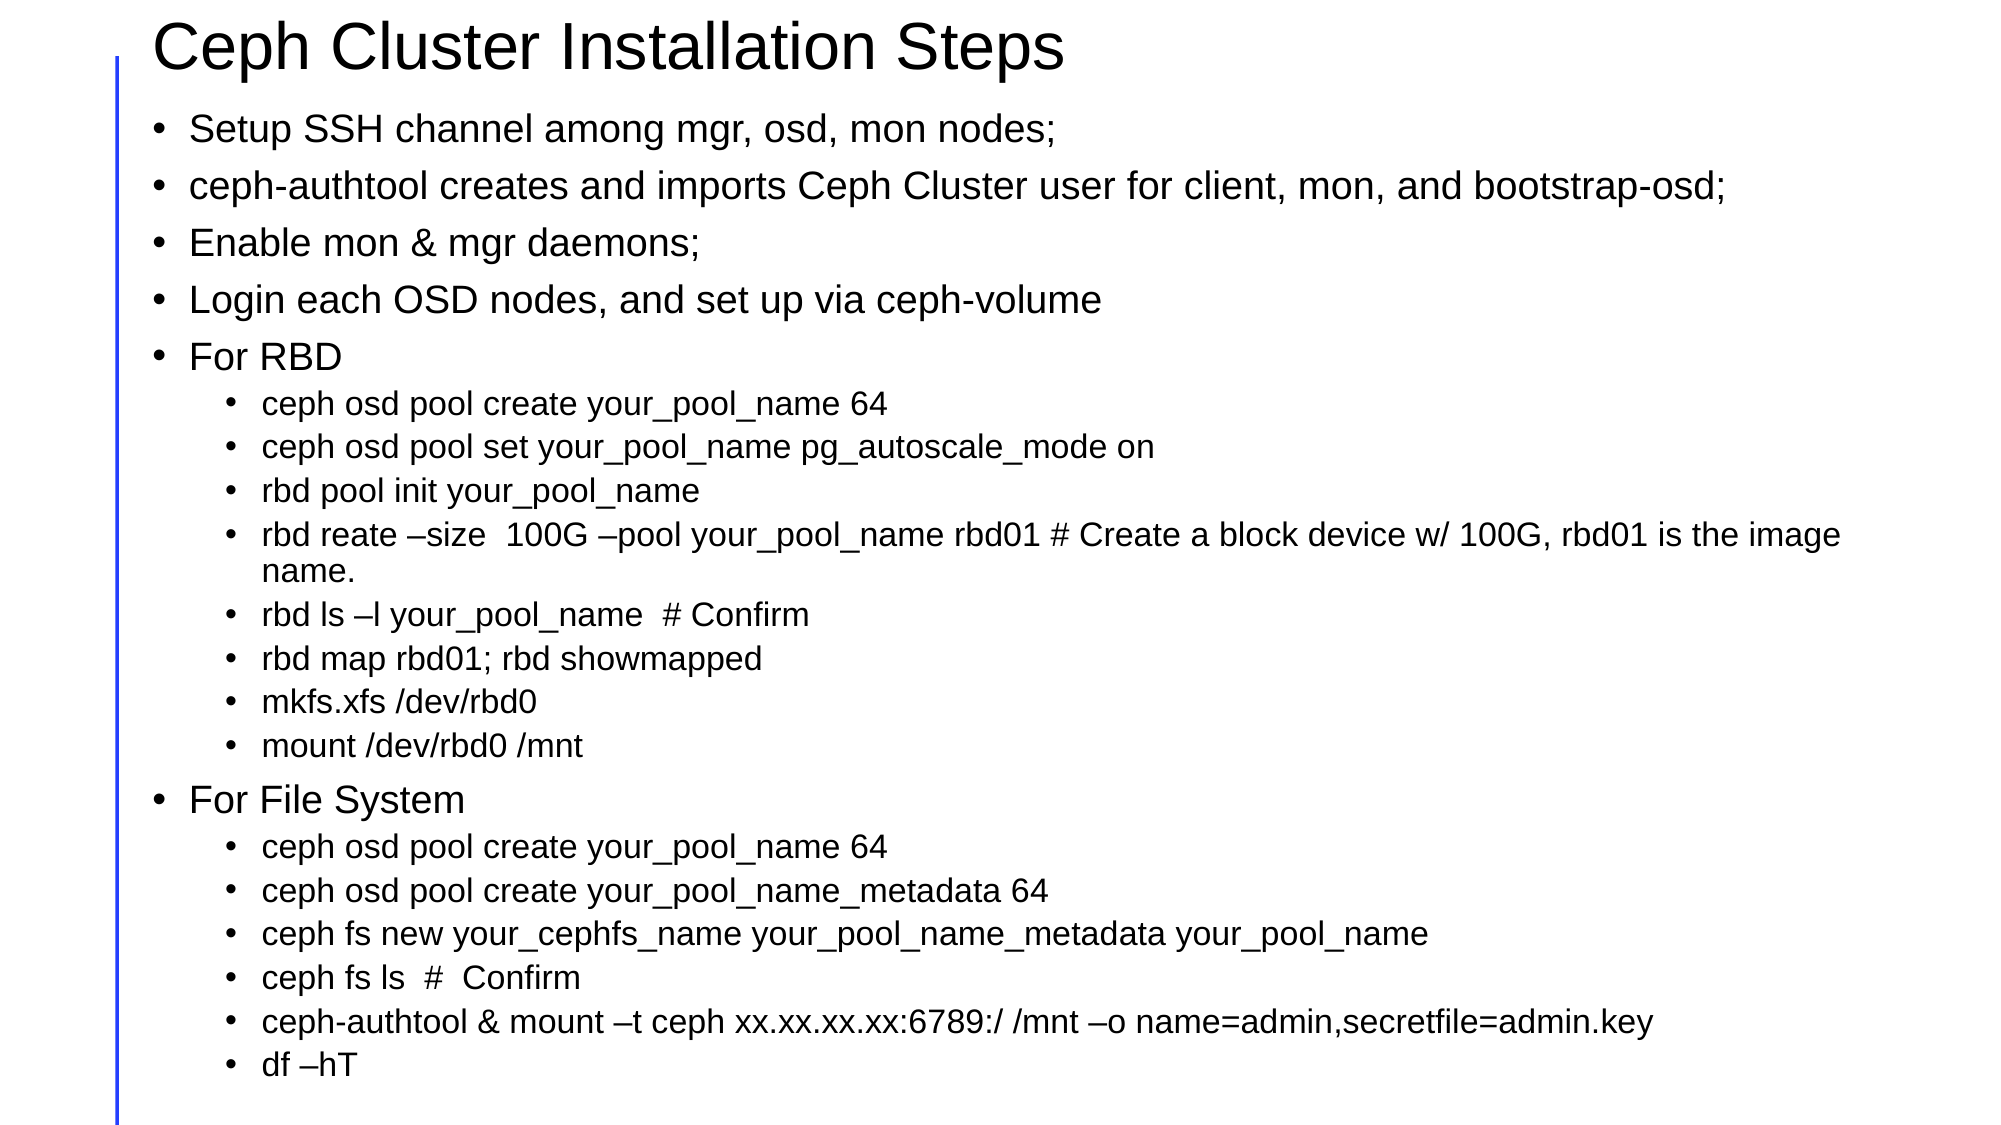

# Ceph Cluster Installation Steps
Setup SSH channel among mgr, osd, mon nodes;
ceph-authtool creates and imports Ceph Cluster user for client, mon, and bootstrap-osd;
Enable mon & mgr daemons;
Login each OSD nodes, and set up via ceph-volume
For RBD
ceph osd pool create your_pool_name 64
ceph osd pool set your_pool_name pg_autoscale_mode on
rbd pool init your_pool_name
rbd reate –size  100G –pool your_pool_name rbd01 # Create a block device w/ 100G, rbd01 is the image name.
rbd ls –l your_pool_name  # Confirm
rbd map rbd01; rbd showmapped
mkfs.xfs /dev/rbd0
mount /dev/rbd0 /mnt
For File System
ceph osd pool create your_pool_name 64
ceph osd pool create your_pool_name_metadata 64
ceph fs new your_cephfs_name your_pool_name_metadata your_pool_name
ceph fs ls  #  Confirm
ceph-authtool & mount –t ceph xx.xx.xx.xx:6789:/ /mnt –o name=admin,secretfile=admin.key
df –hT